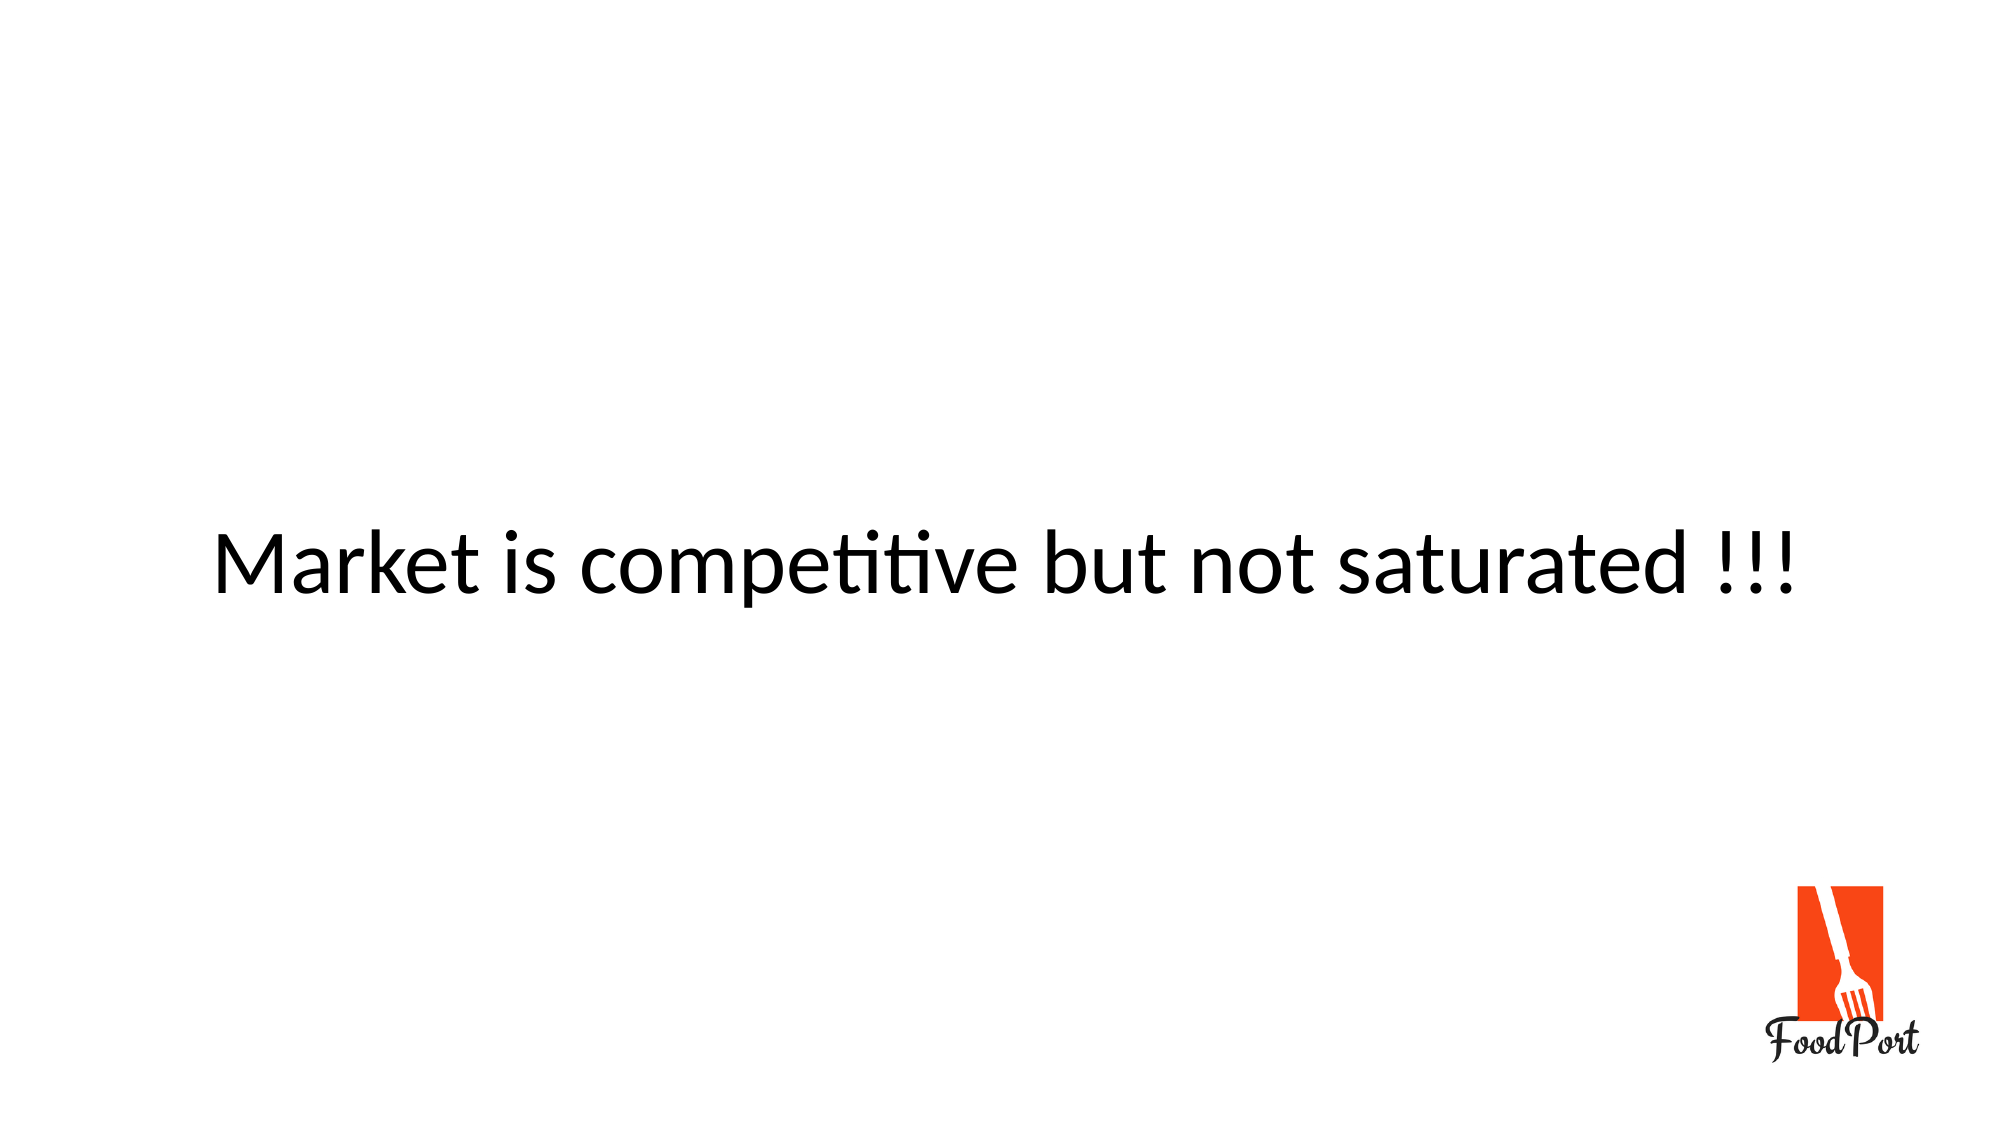

Market is competitive but not saturated !!!